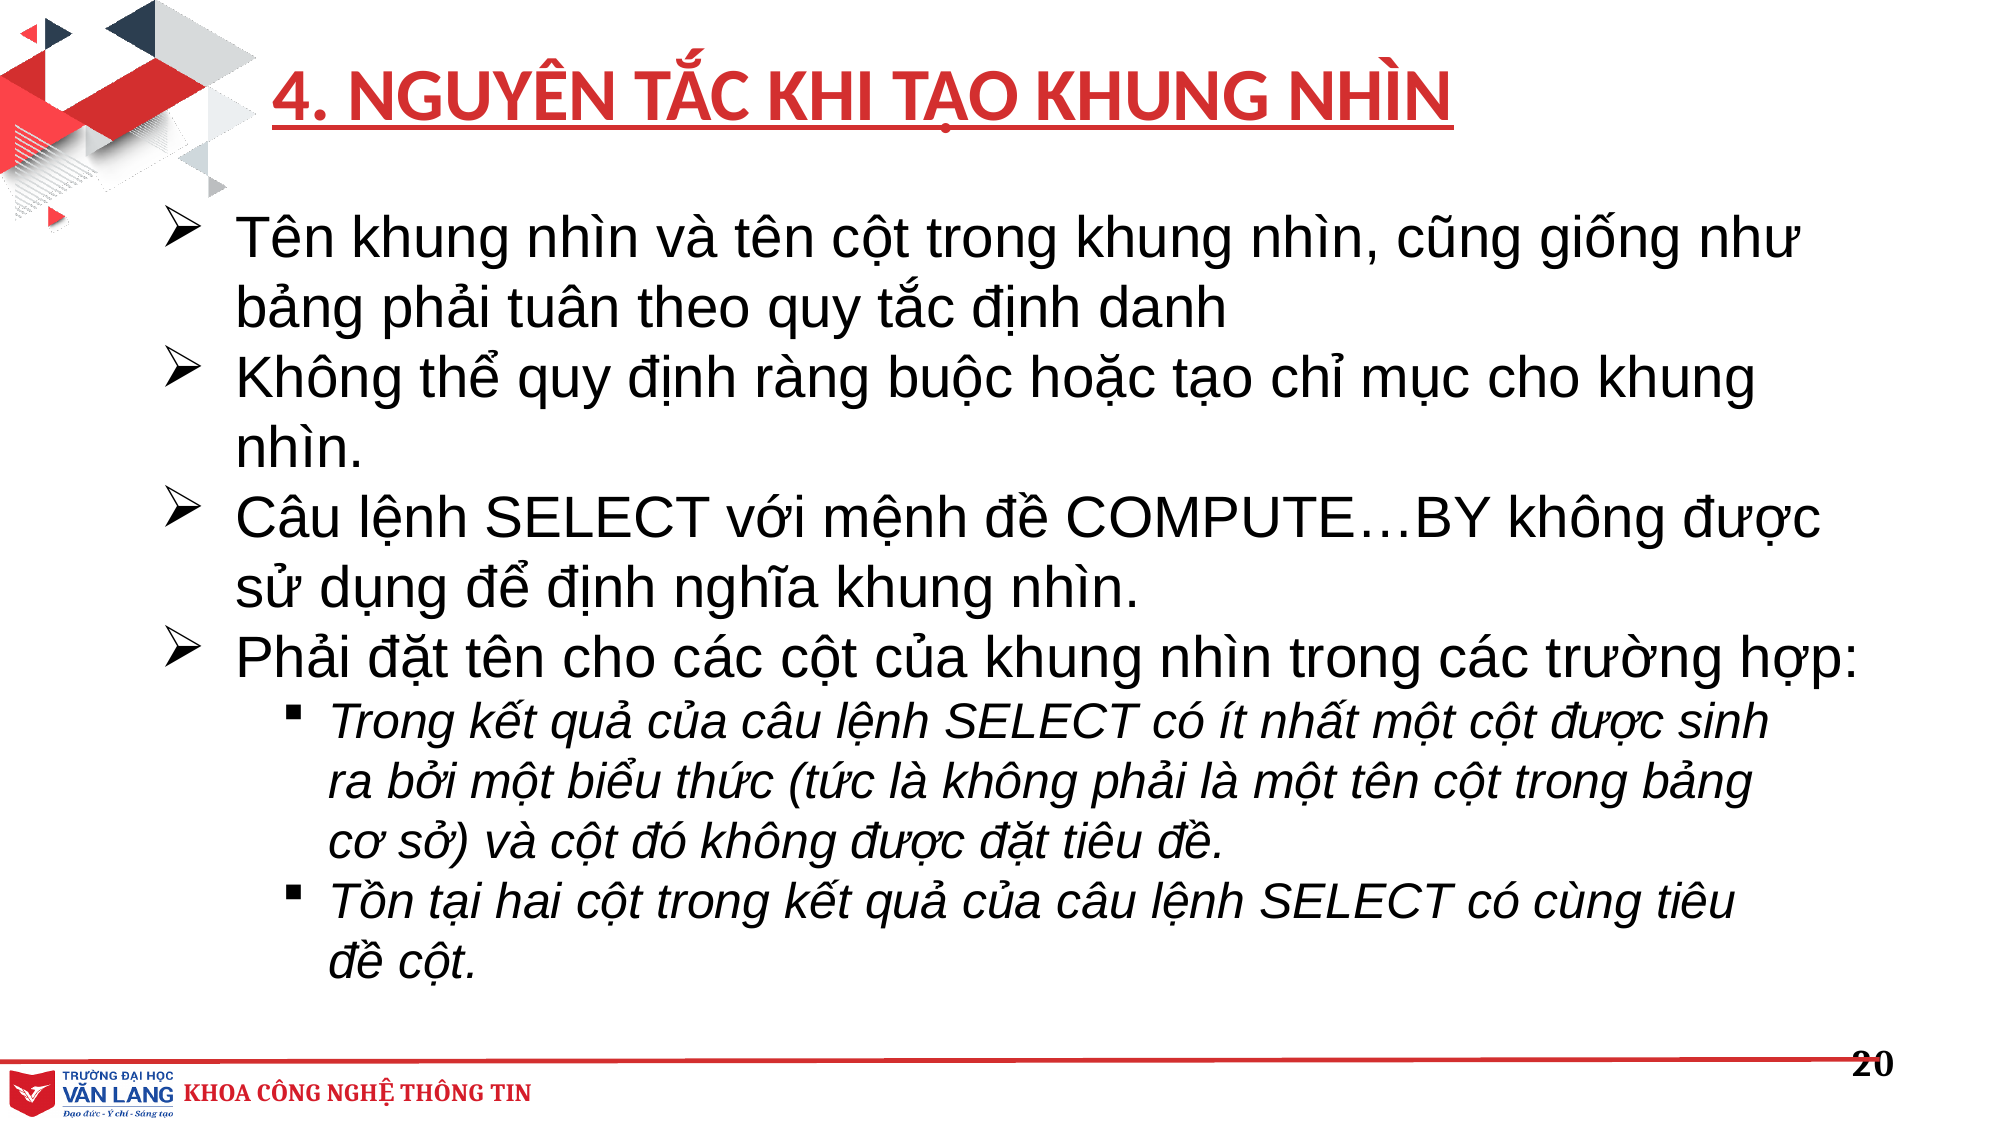

4. NGUYÊN TẮC KHI TẠO KHUNG NHÌN

Tên khung nhìn và tên cột trong khung nhìn, cũng giống như bảng phải tuân theo quy tắc định danh
Không thể quy định ràng buộc hoặc tạo chỉ mục cho khung nhìn.
Câu lệnh SELECT với mệnh đề COMPUTE…BY không được sử dụng để định nghĩa khung nhìn.
Phải đặt tên cho các cột của khung nhìn trong các trường hợp:
Trong kết quả của câu lệnh SELECT có ít nhất một cột được sinh
ra bởi một biểu thức (tức là không phải là một tên cột trong bảng
cơ sở) và cột đó không được đặt tiêu đề.
Tồn tại hai cột trong kết quả của câu lệnh SELECT có cùng tiêu
đề cột.